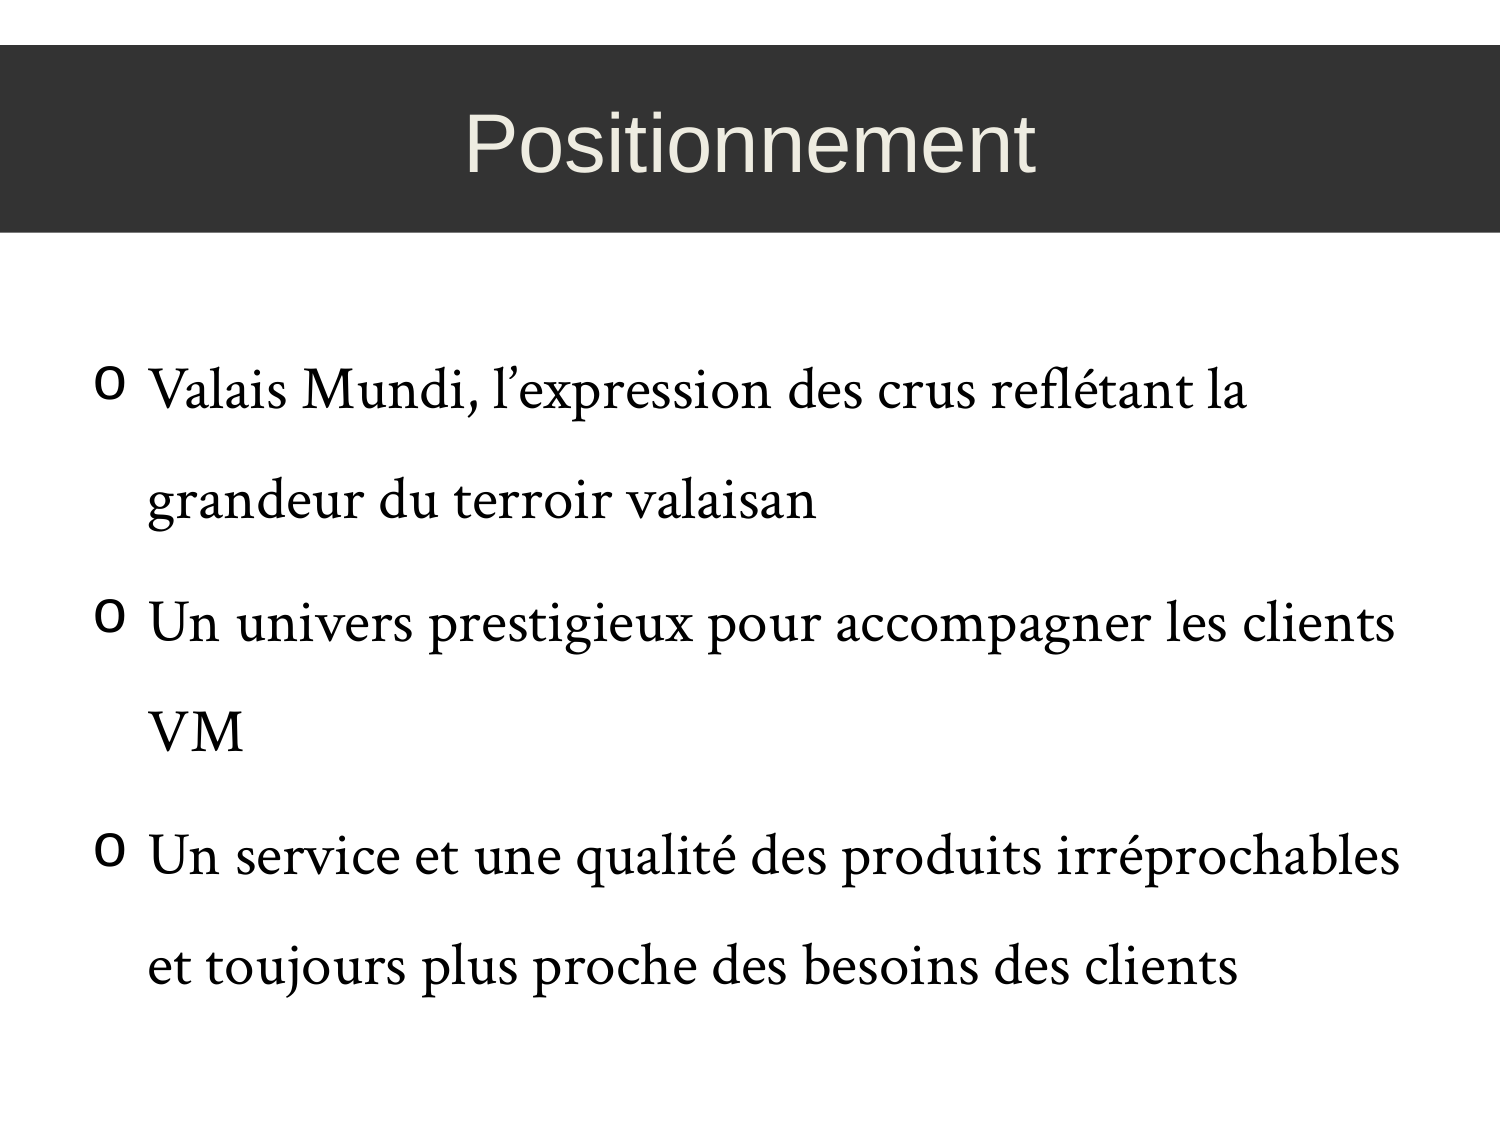

# Positionnement
Valais Mundi, l’expression des crus reflétant la grandeur du terroir valaisan
Un univers prestigieux pour accompagner les clients VM
Un service et une qualité des produits irréprochables et toujours plus proche des besoins des clients